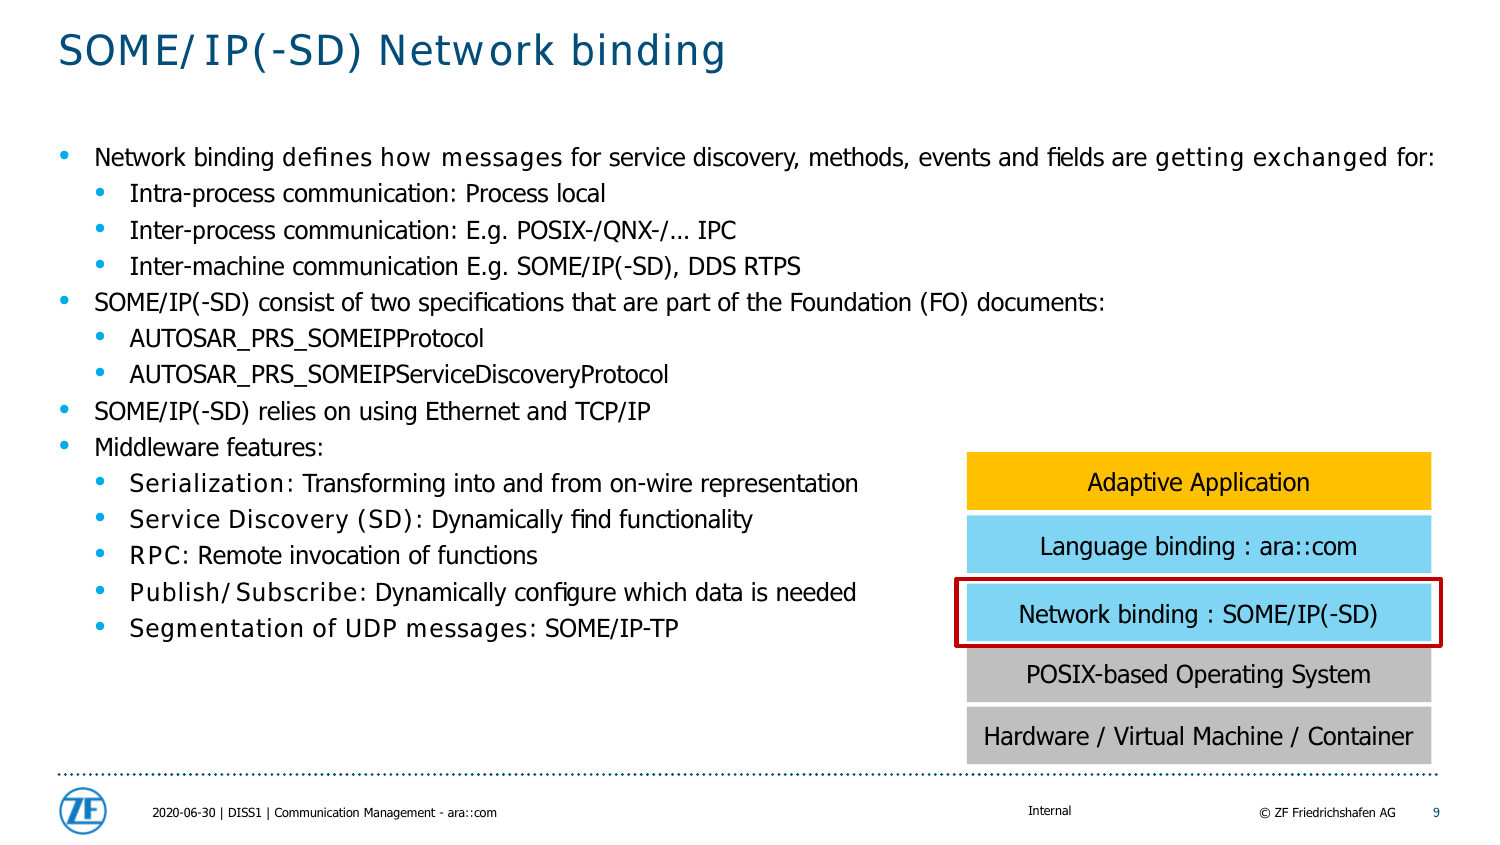

# SOME/IP(-SD) Network binding
Network binding defines how messages for service discovery, methods, events and fields are getting exchanged for:
Intra-process communication: Process local
Inter-process communication: E.g. POSIX-/QNX-/… IPC
Inter-machine communication E.g. SOME/IP(-SD), DDS RTPS
SOME/IP(-SD) consist of two specifications that are part of the Foundation (FO) documents:
AUTOSAR_PRS_SOMEIPProtocol
AUTOSAR_PRS_SOMEIPServiceDiscoveryProtocol
SOME/IP(-SD) relies on using Ethernet and TCP/IP
Middleware features:
Serialization: Transforming into and from on-wire representation
Service Discovery (SD): Dynamically find functionality
RPC: Remote invocation of functions
Publish/Subscribe: Dynamically configure which data is needed
Segmentation of UDP messages: SOME/IP-TP

Adaptive Application
Language binding : ara::com

Network binding : SOME/IP(-SD)
POSIX-based Operating System
Hardware / Virtual Machine / Container
2020-06-30 | DISS1 | Communication Management - ara::com
9